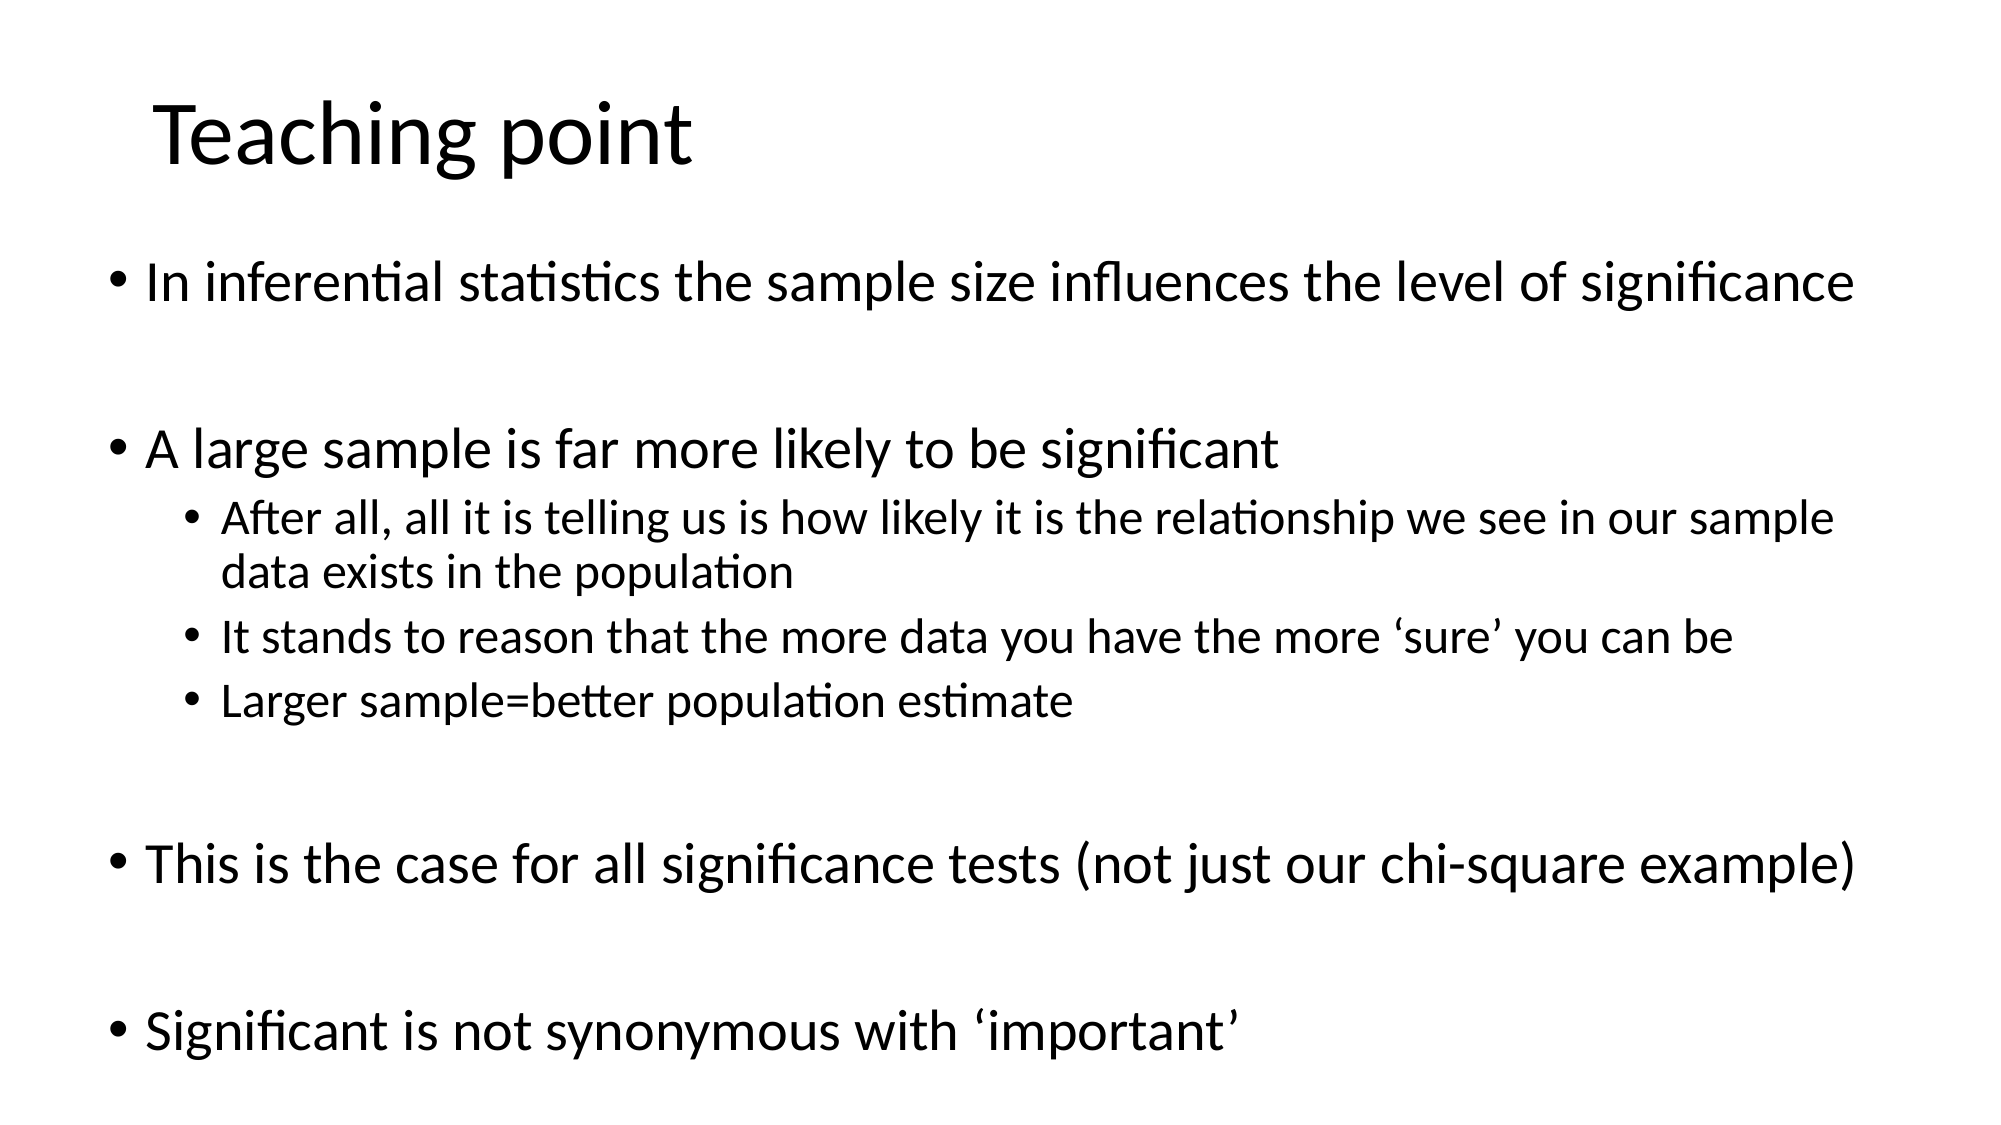

# Teaching point
In inferential statistics the sample size influences the level of significance

A large sample is far more likely to be significant
After all, all it is telling us is how likely it is the relationship we see in our sample data exists in the population
It stands to reason that the more data you have the more ‘sure’ you can be
Larger sample=better population estimate

This is the case for all significance tests (not just our chi-square example)

Significant is not synonymous with ‘important’